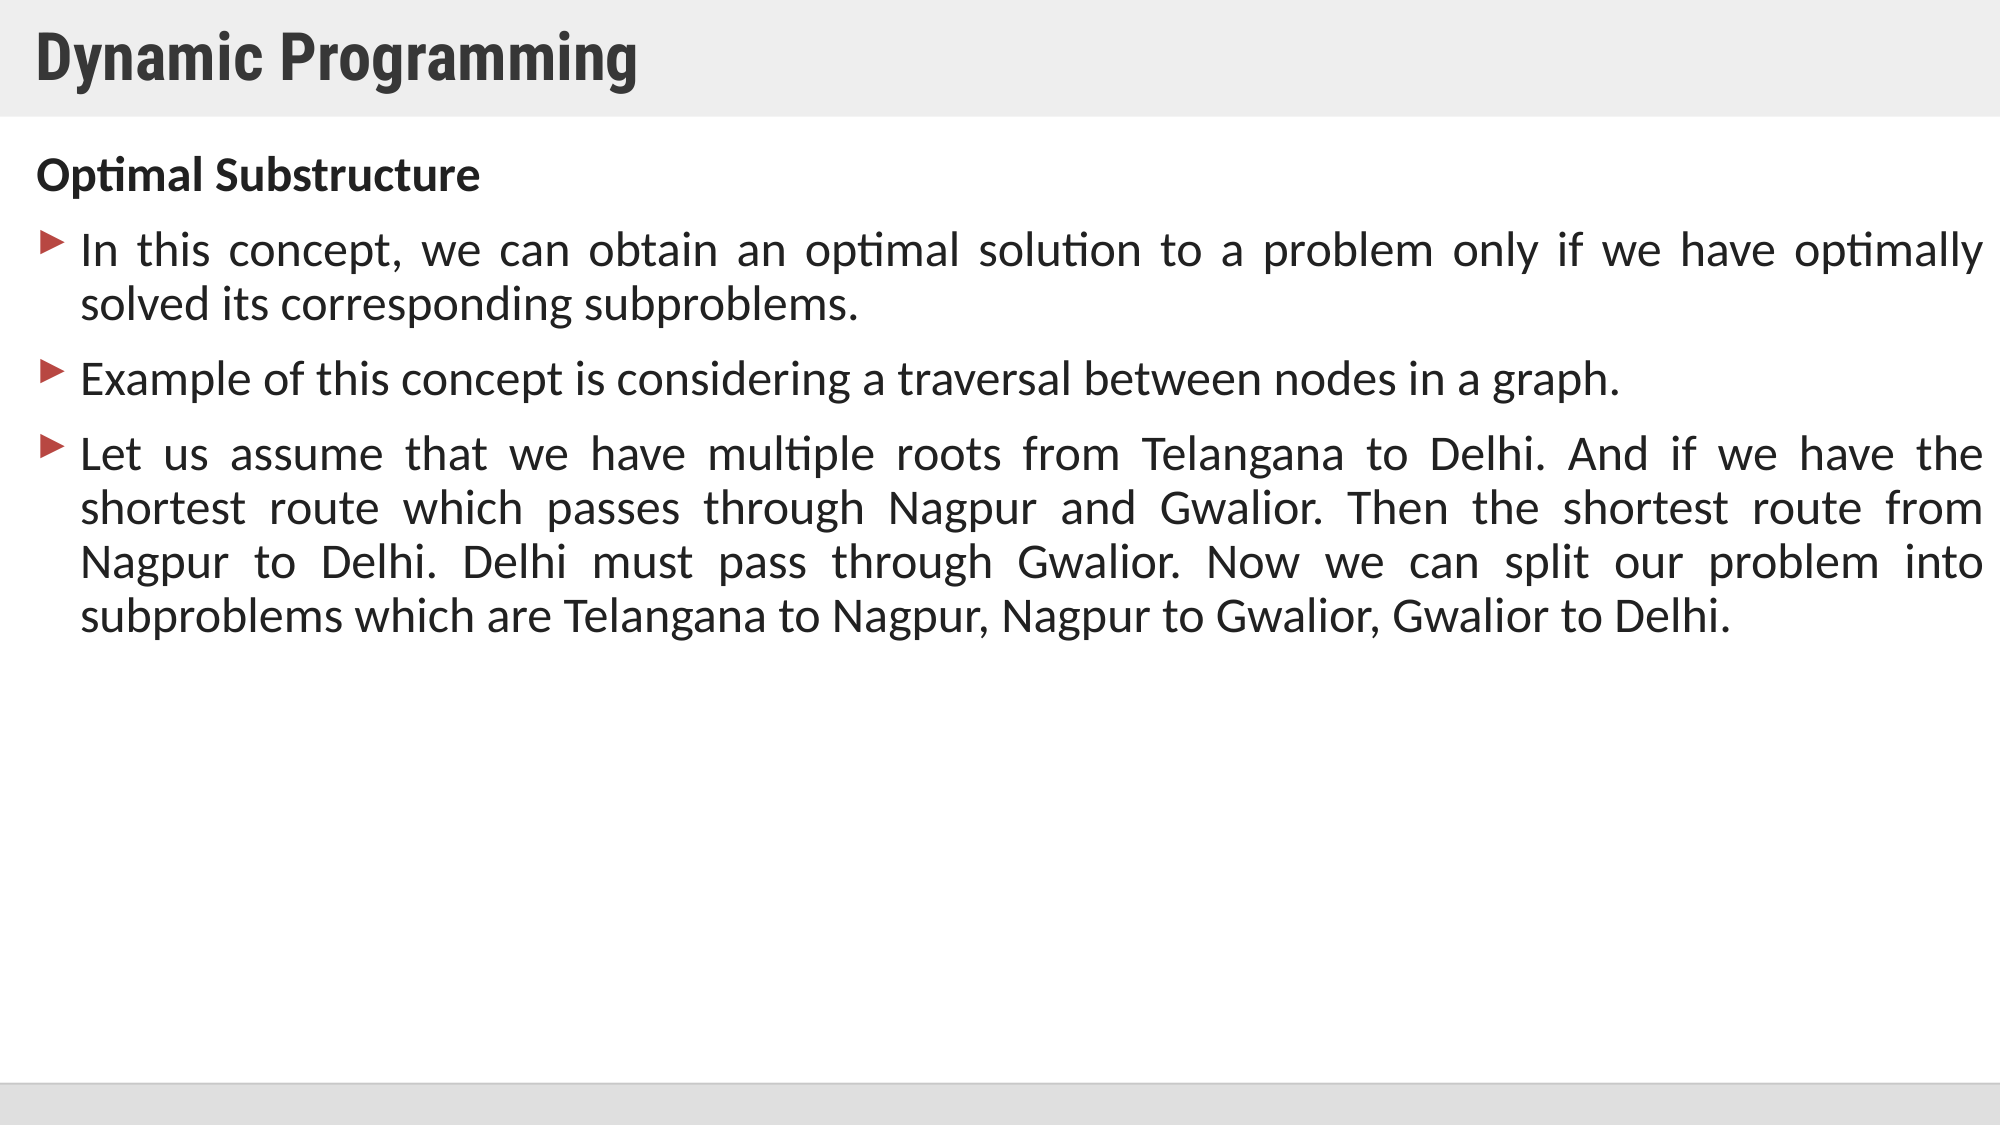

# Dynamic Programming
Optimal Substructure
In this concept, we can obtain an optimal solution to a problem only if we have optimally solved its corresponding subproblems.
Example of this concept is considering a traversal between nodes in a graph.
Let us assume that we have multiple roots from Telangana to Delhi. And if we have the shortest route which passes through Nagpur and Gwalior. Then the shortest route from Nagpur to Delhi. Delhi must pass through Gwalior. Now we can split our problem into subproblems which are Telangana to Nagpur, Nagpur to Gwalior, Gwalior to Delhi.